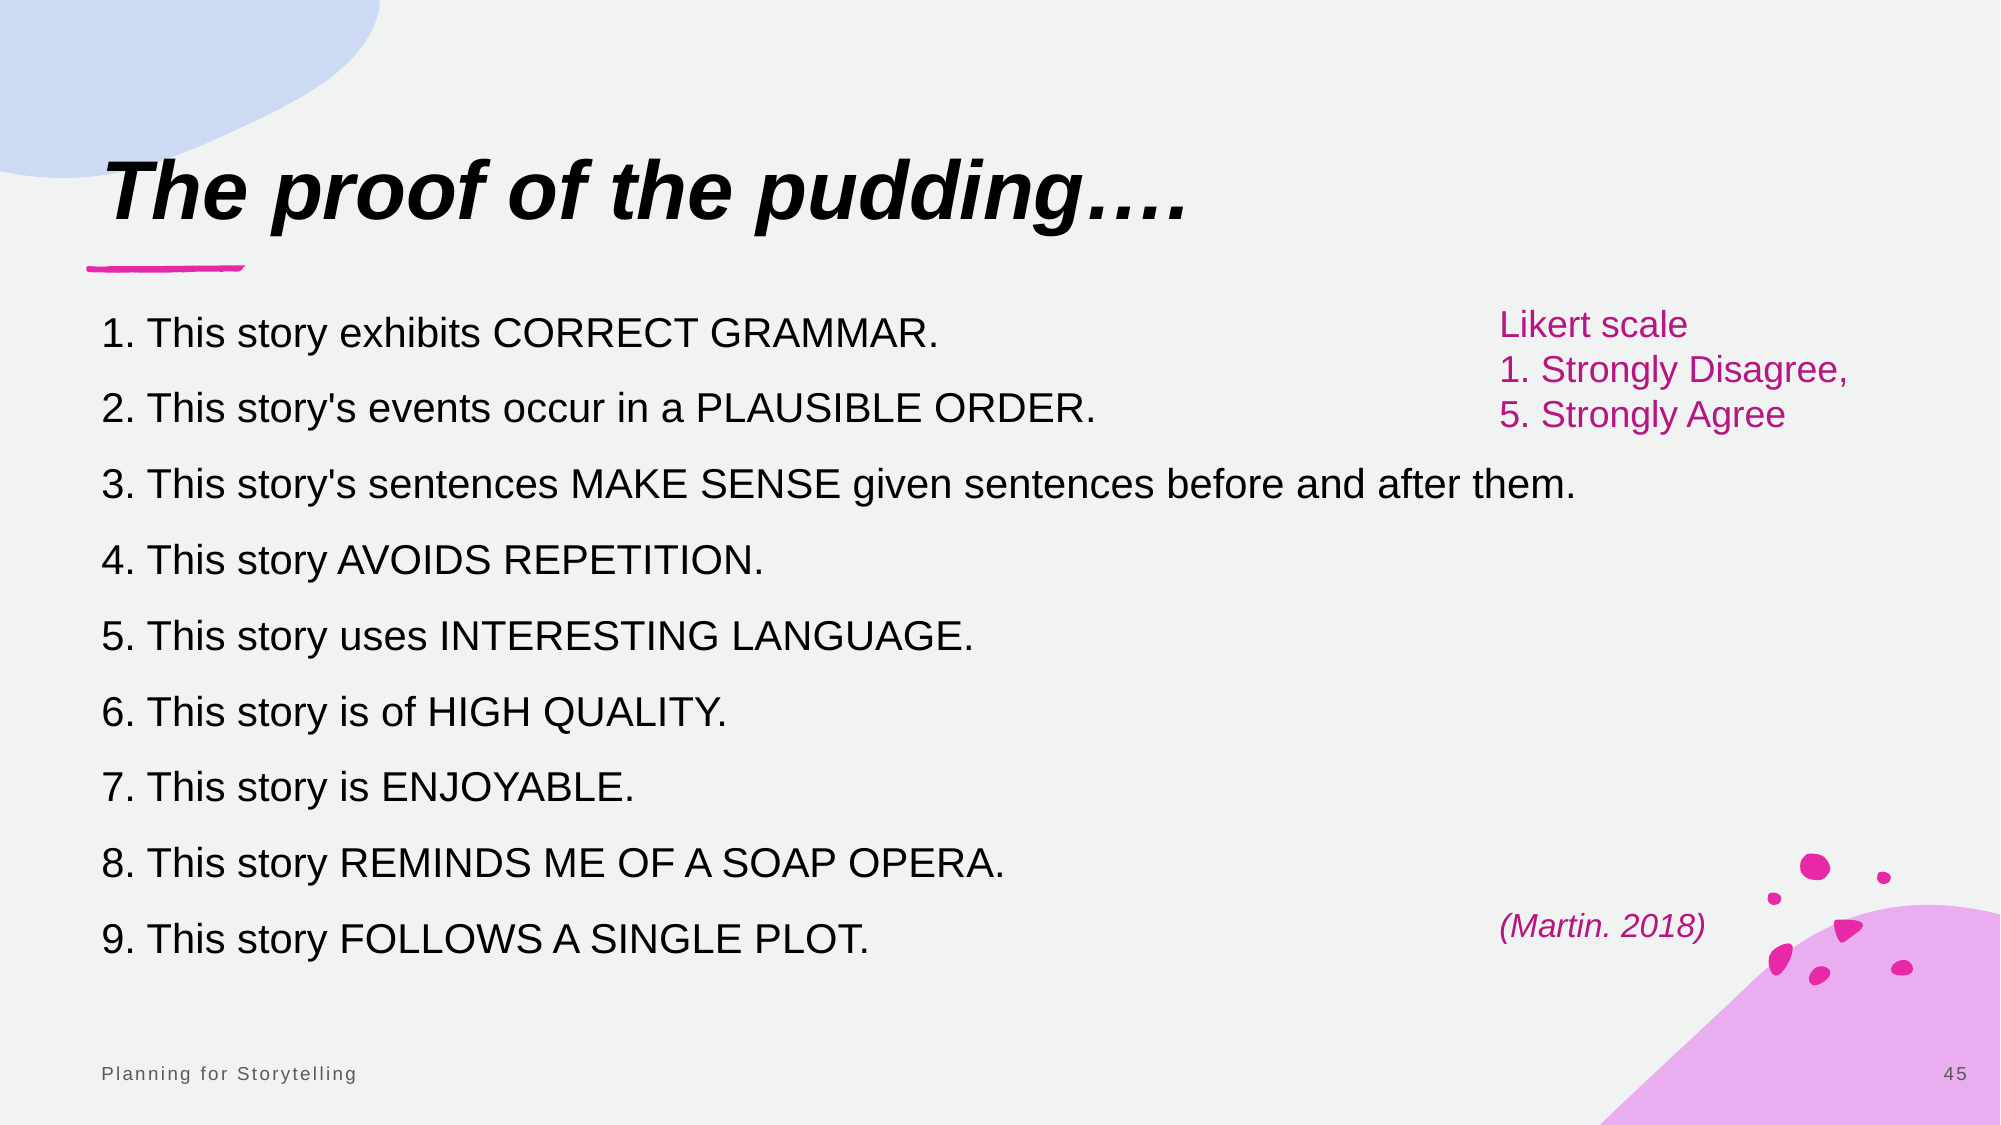

# The proof of the pudding….
1. This story exhibits CORRECT GRAMMAR.
2. This story's events occur in a PLAUSIBLE ORDER.
3. This story's sentences MAKE SENSE given sentences before and after them.
4. This story AVOIDS REPETITION.
5. This story uses INTERESTING LANGUAGE.
6. This story is of HIGH QUALITY.
7. This story is ENJOYABLE.
8. This story REMINDS ME OF A SOAP OPERA.
9. This story FOLLOWS A SINGLE PLOT.
Likert scale
1. Strongly Disagree,
5. Strongly Agree
(Martin. 2018)
Planning for Storytelling
45